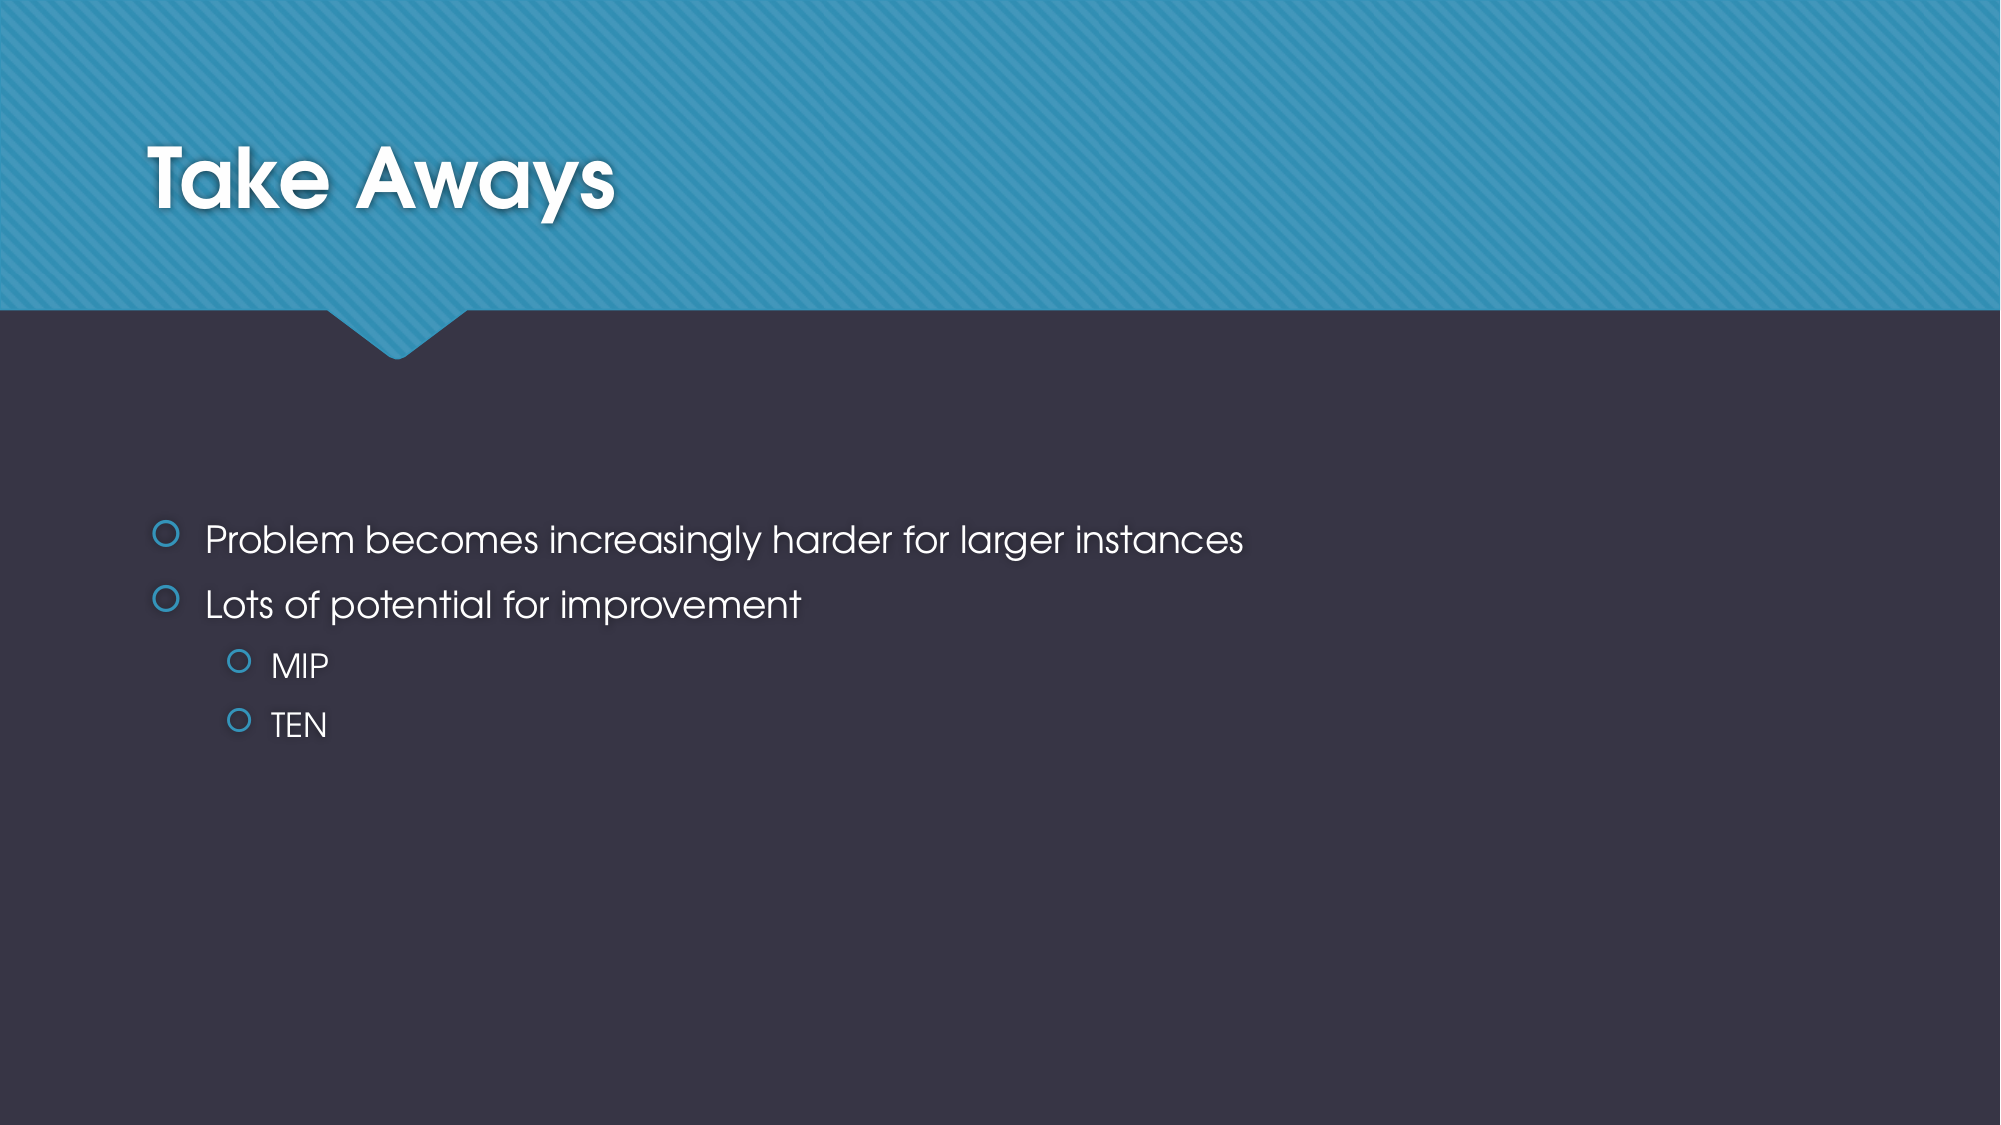

# Take Aways
Problem becomes increasingly harder for larger instances
Lots of potential for improvement
MIP
TEN